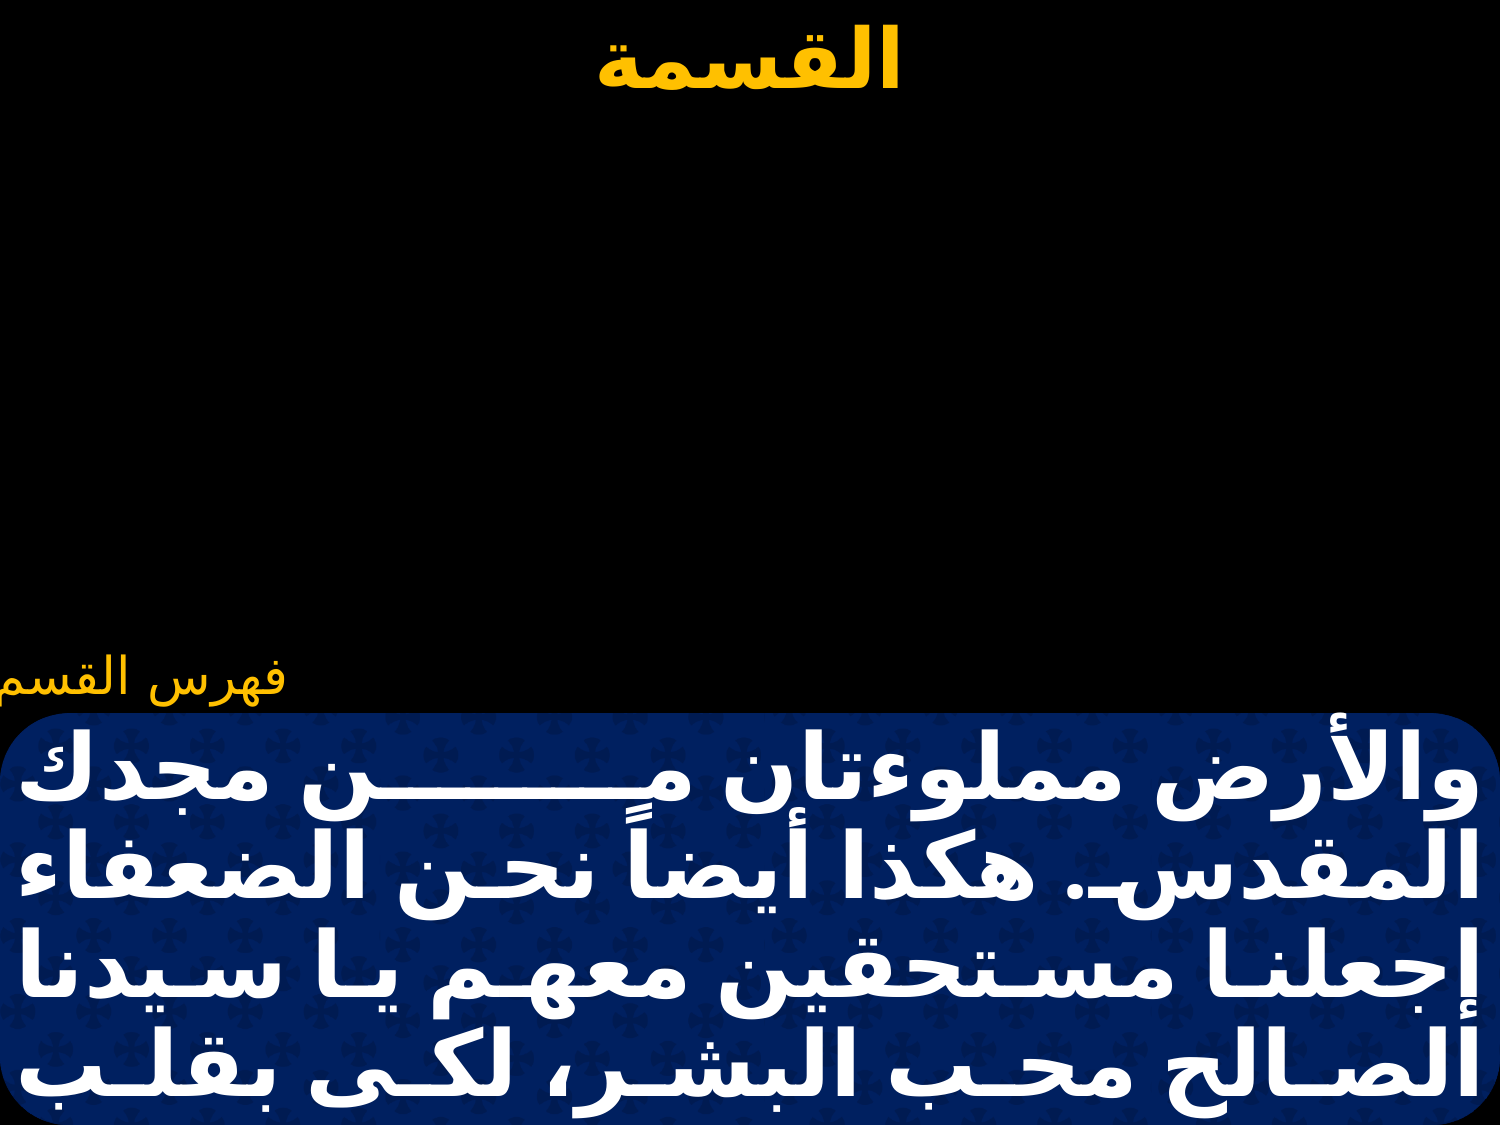

#
والأرض مملوءتان من مجدك المقدس. هكذا أيضاً نحن الضعفاء إجعلنا مستحقين معهم يا سيدنا الصالح محب البشر، لكى بقلب طاهر نسبحك معه مع الروح القدس الثالوث القدوس المساوى،